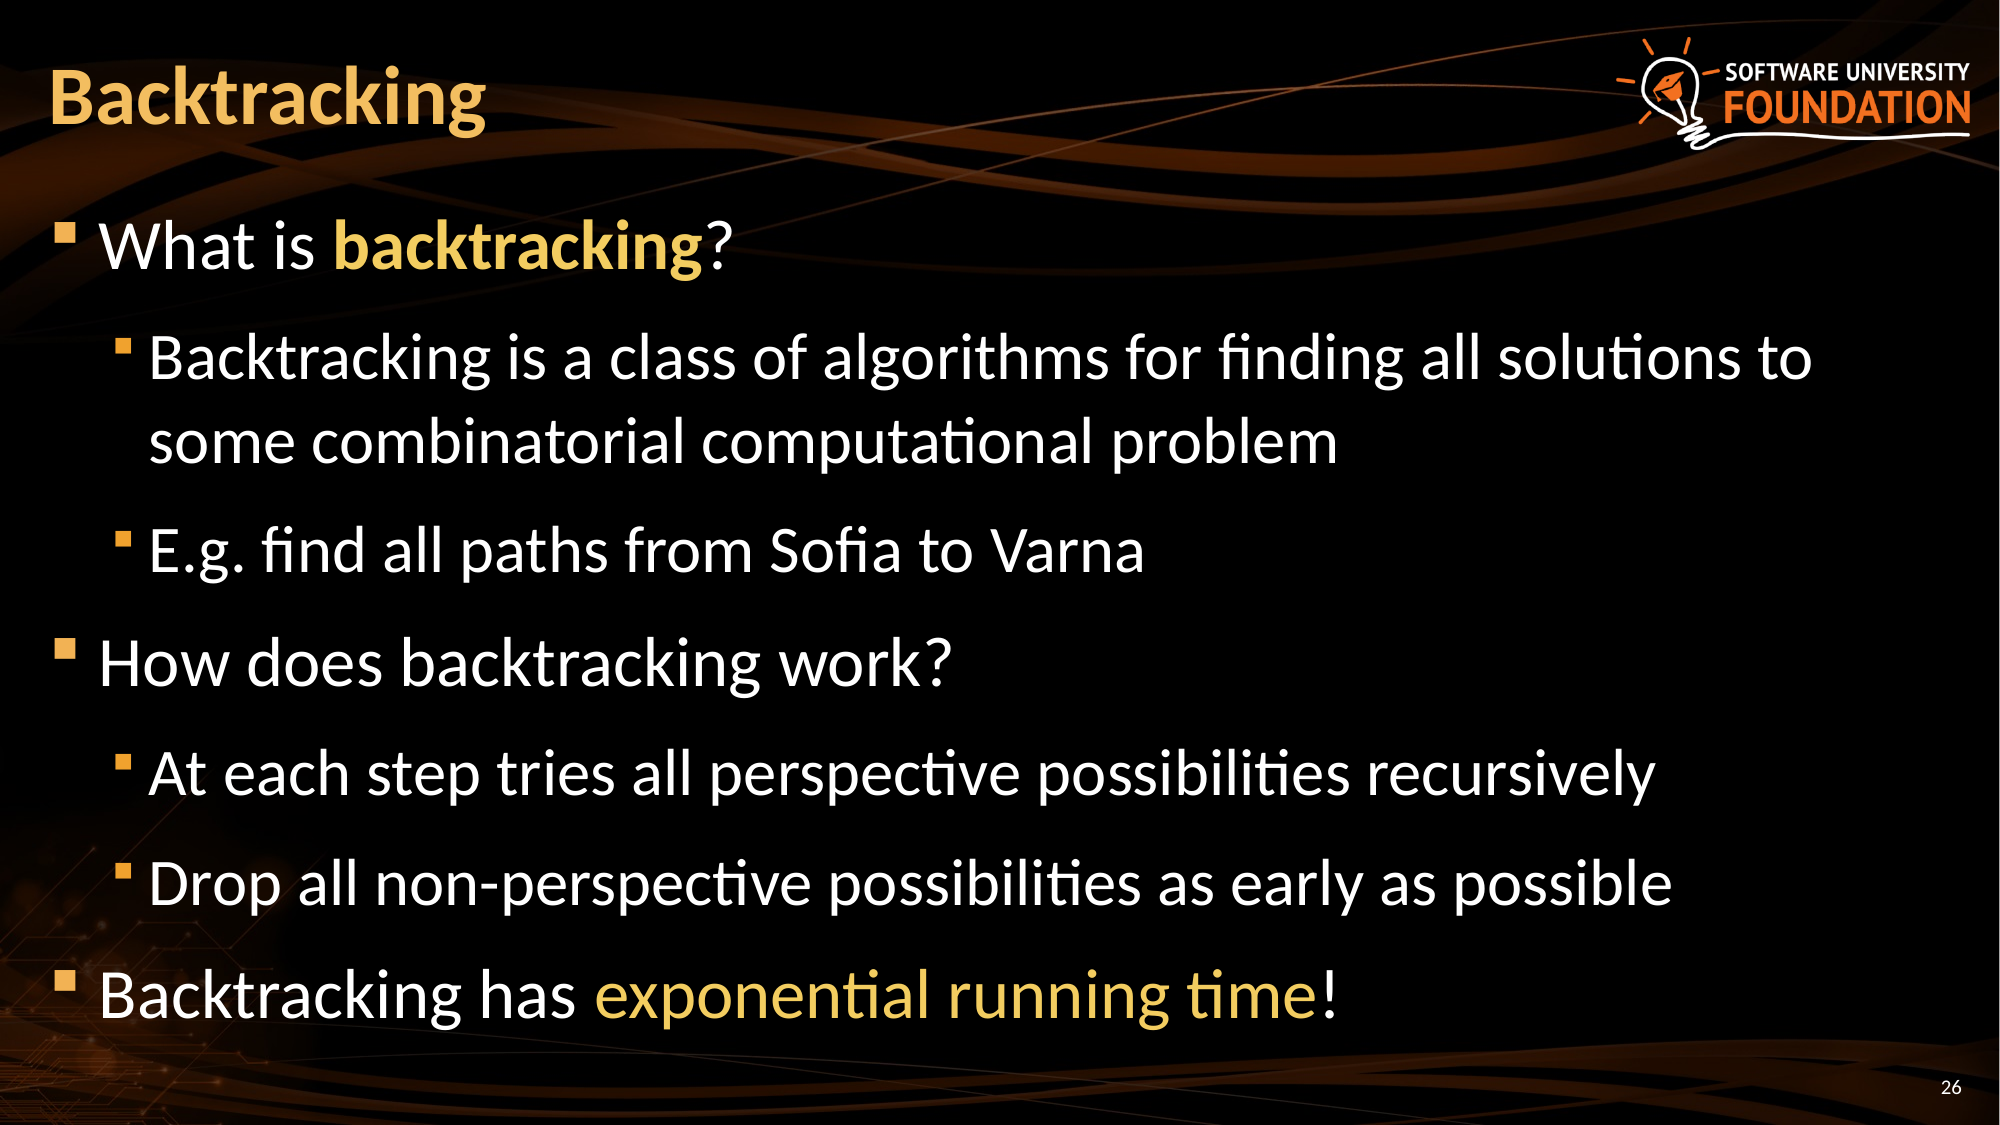

# Backtracking
What is backtracking?
Backtracking is a class of algorithms for finding all solutions to some combinatorial computational problem
E.g. find all paths from Sofia to Varna
How does backtracking work?
At each step tries all perspective possibilities recursively
Drop all non-perspective possibilities as early as possible
Backtracking has exponential running time!
26